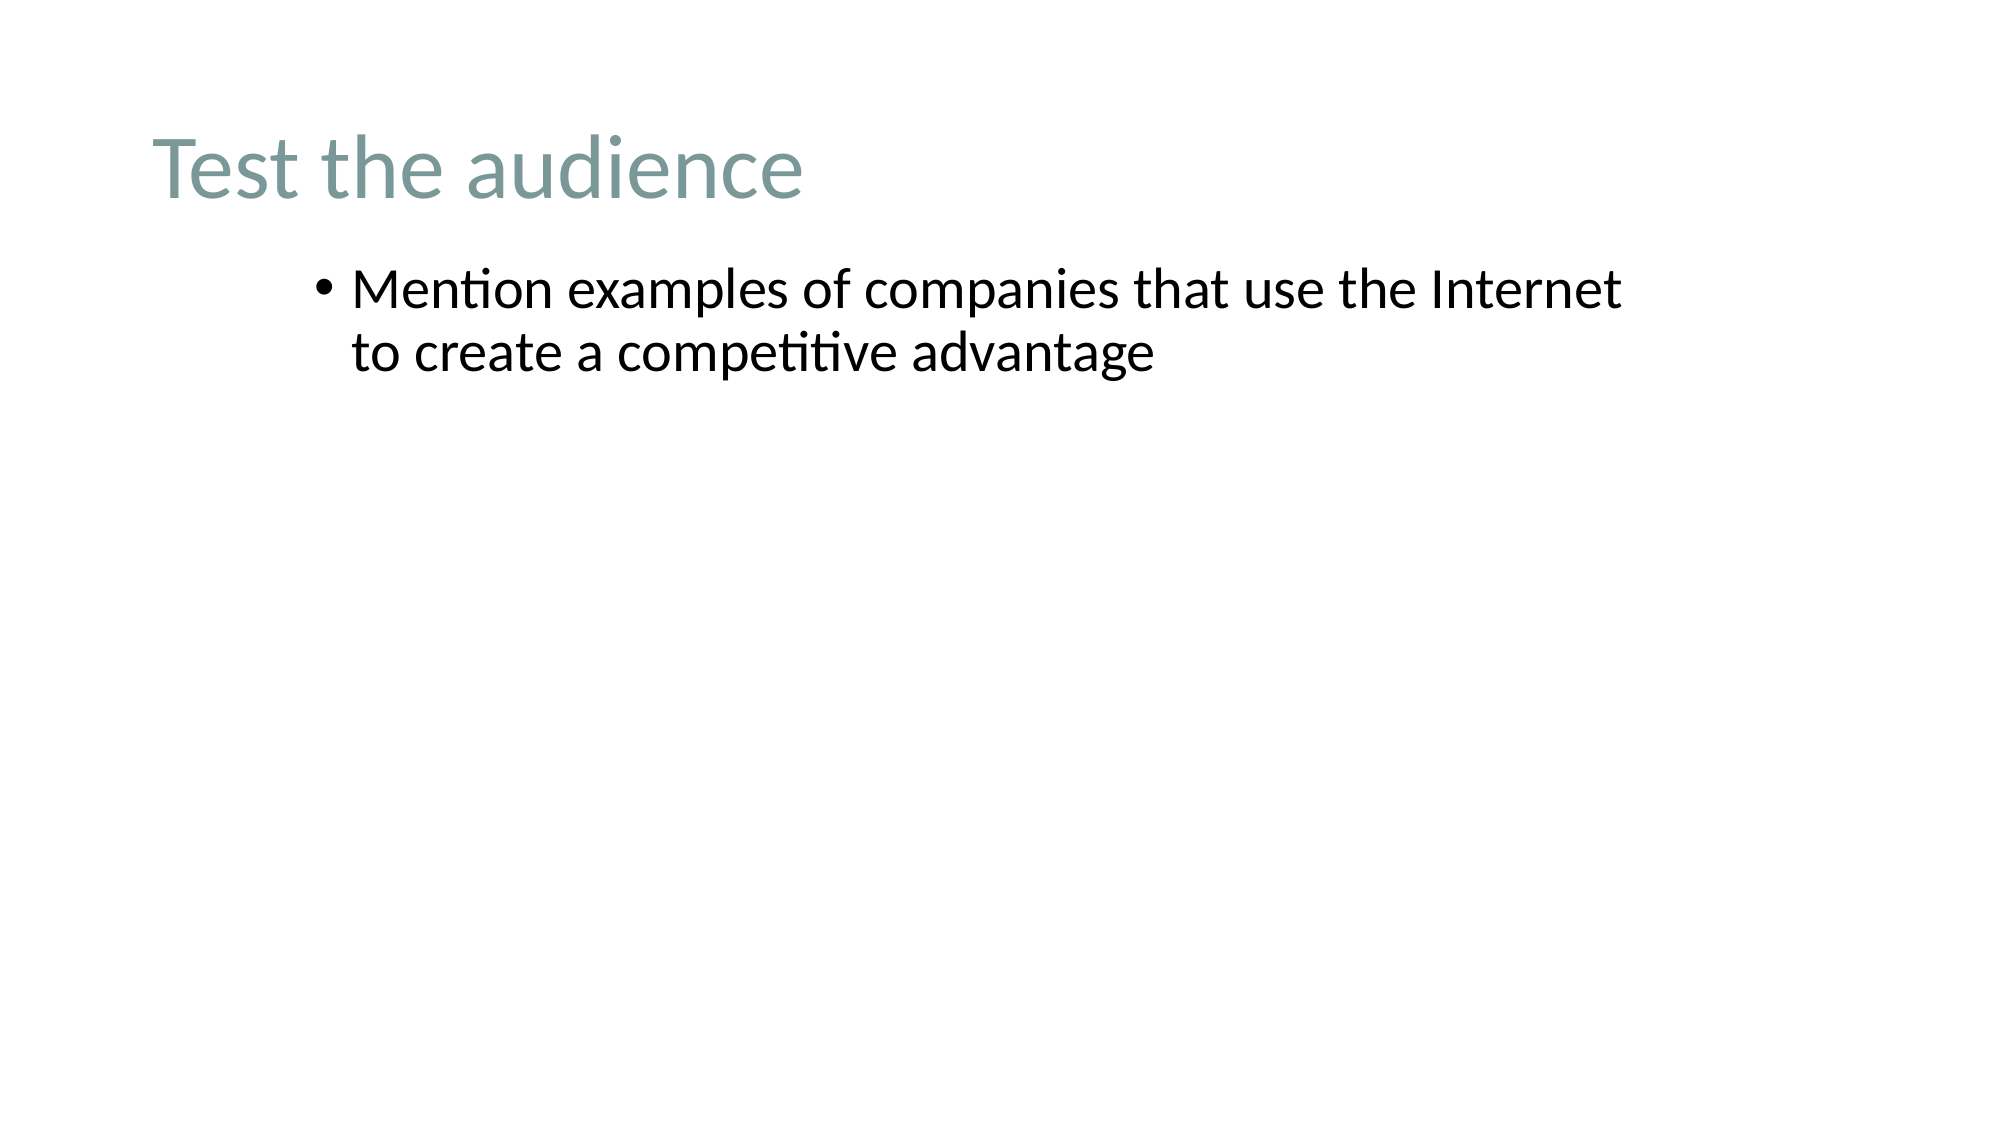

# Test the audience
Mention examples of companies that use the Internet to create a competitive advantage